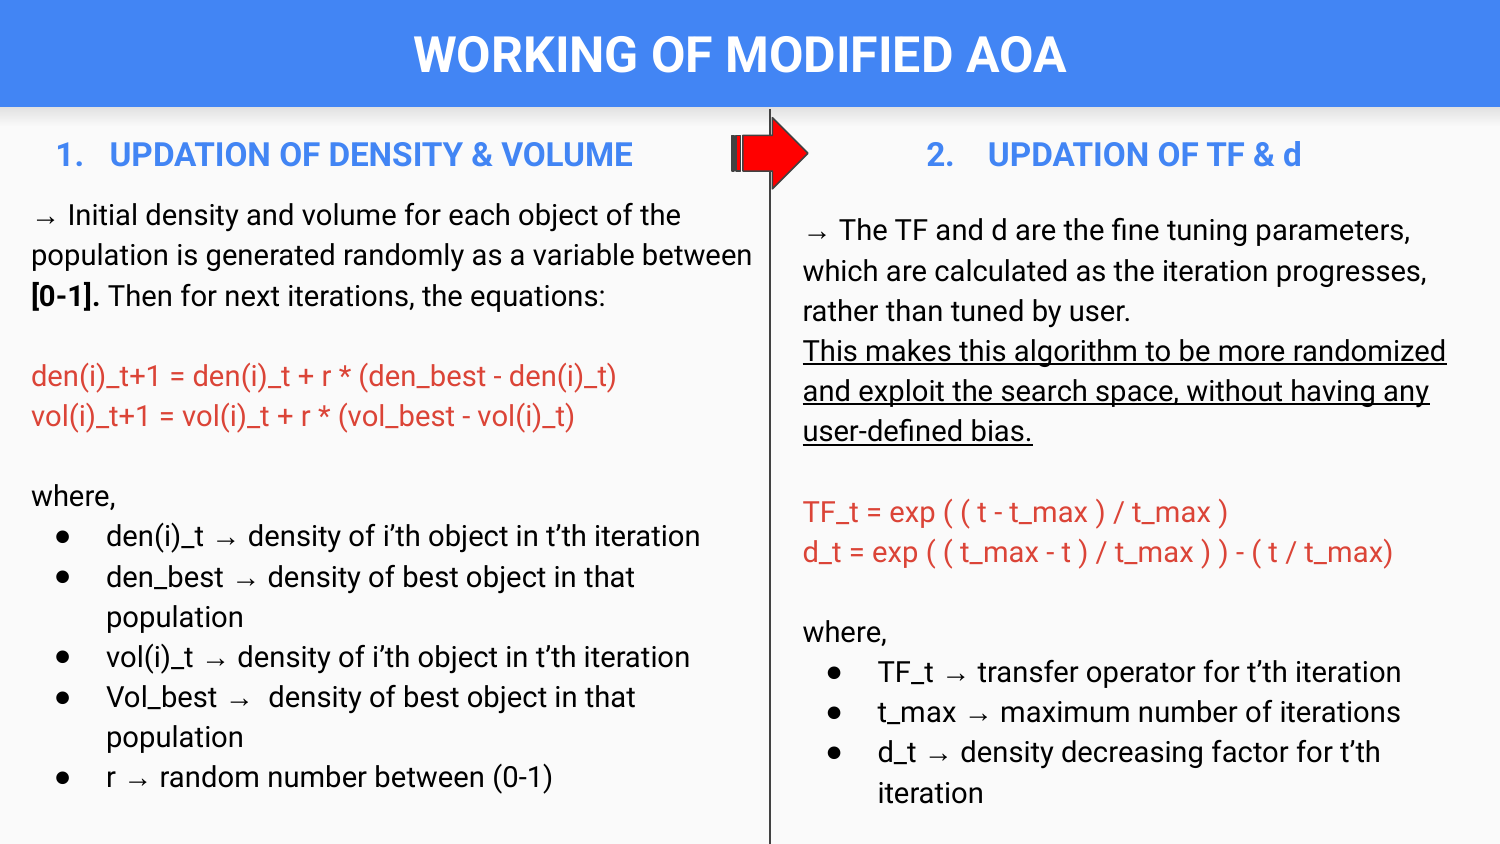

# WORKING OF MODIFIED AOA

UPDATION OF DENSITY & VOLUME
                     2.    UPDATION OF TF & d
→ Initial density and volume for each object of the population is generated randomly as a variable between [0-1]. Then for next iterations, the equations:

den(i)_t+1 = den(i)_t + r * (den_best - den(i)_t)
vol(i)_t+1 = vol(i)_t + r * (vol_best - vol(i)_t)

where,
den(i)_t → density of i’th object in t’th iteration
den_best → density of best object in that population
vol(i)_t → density of i’th object in t’th iteration
Vol_best →  density of best object in that population
r → random number between (0-1)

→ The TF and d are the fine tuning parameters, which are calculated as the iteration progresses, rather than tuned by user.
This makes this algorithm to be more randomized and exploit the search space, without having any user-defined bias.

TF_t = exp ( ( t - t_max ) / t_max )
d_t = exp ( ( t_max - t ) / t_max ) ) - ( t / t_max)

where,
TF_t → transfer operator for t’th iteration
t_max → maximum number of iterations
d_t → density decreasing factor for t’th iteration